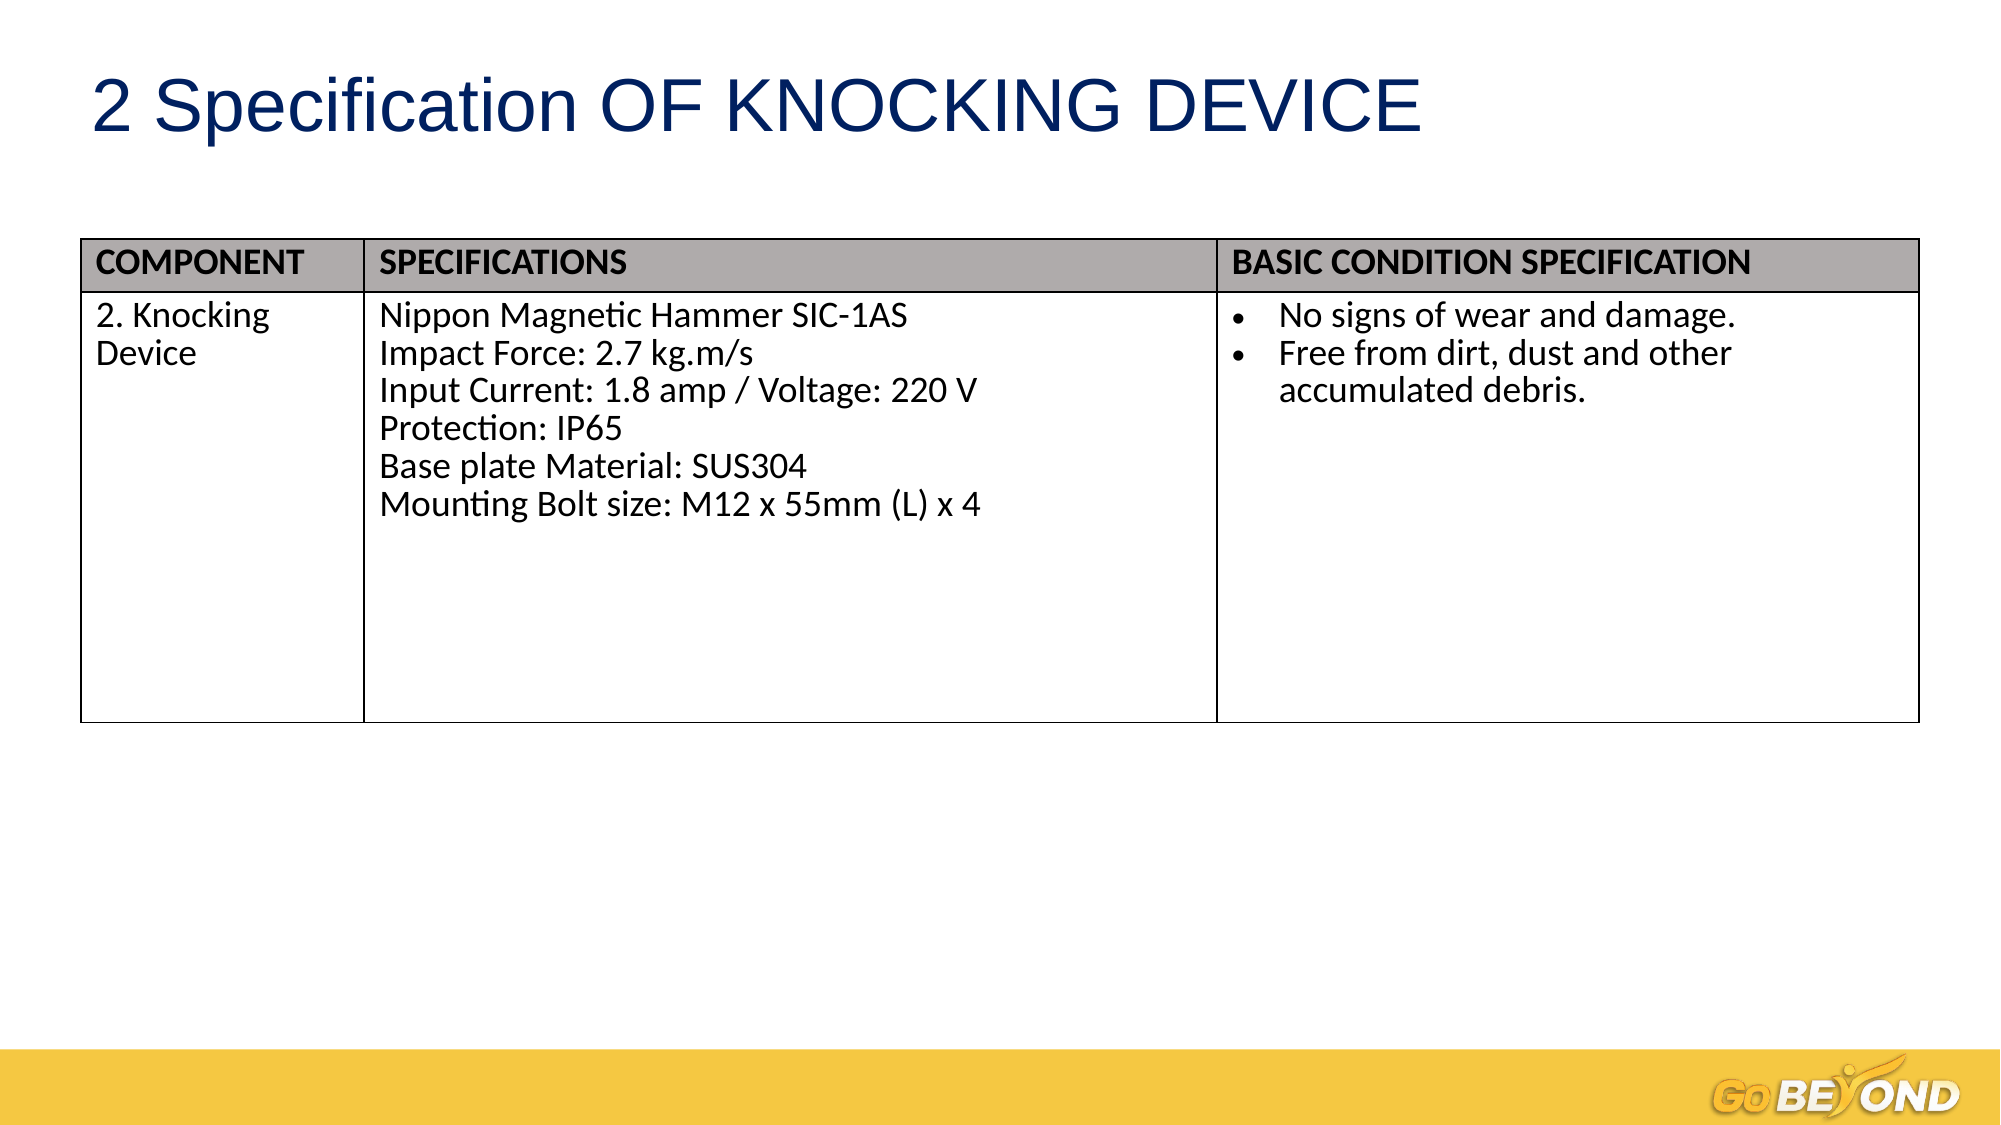

2 Specification OF KNOCKING DEVICE
| COMPONENT | SPECIFICATIONS | BASIC CONDITION SPECIFICATION |
| --- | --- | --- |
| 2. Knocking Device | Nippon Magnetic Hammer SIC-1AS Impact Force: 2.7 kg.m/s Input Current: 1.8 amp / Voltage: 220 V Protection: IP65 Base plate Material: SUS304 Mounting Bolt size: M12 x 55mm (L) x 4 | No signs of wear and damage. Free from dirt, dust and other accumulated debris. |